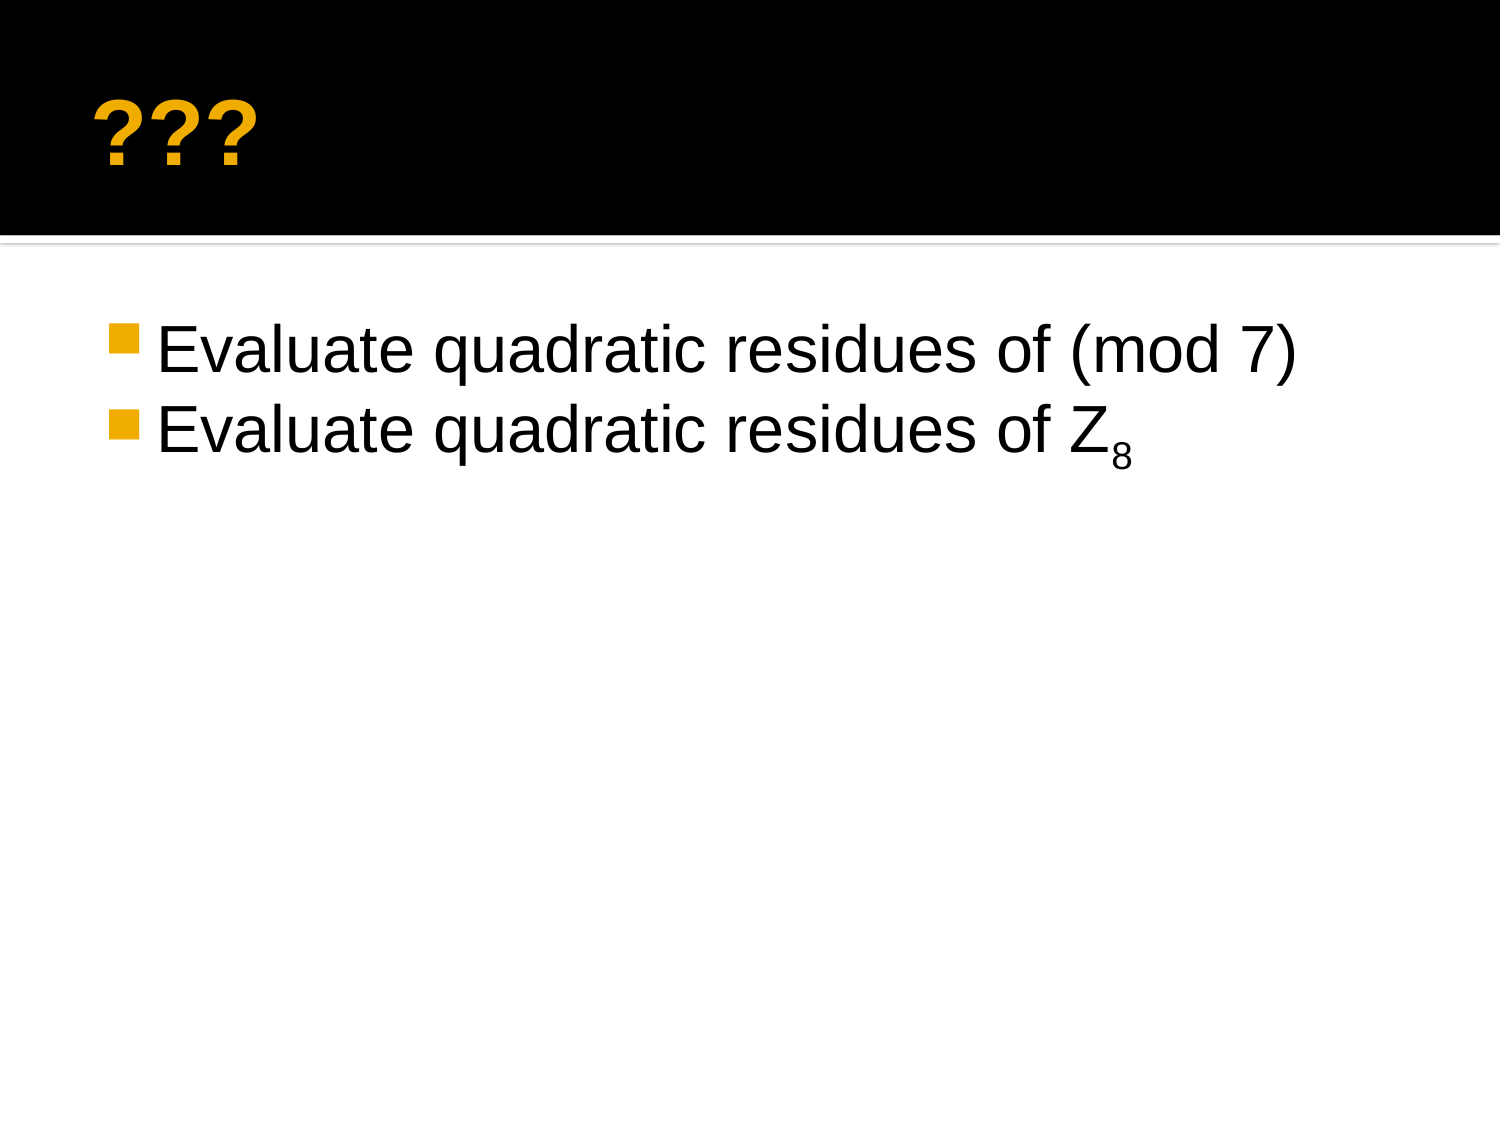

# ???
Evaluate quadratic residues of (mod 7)
Evaluate quadratic residues of Z8